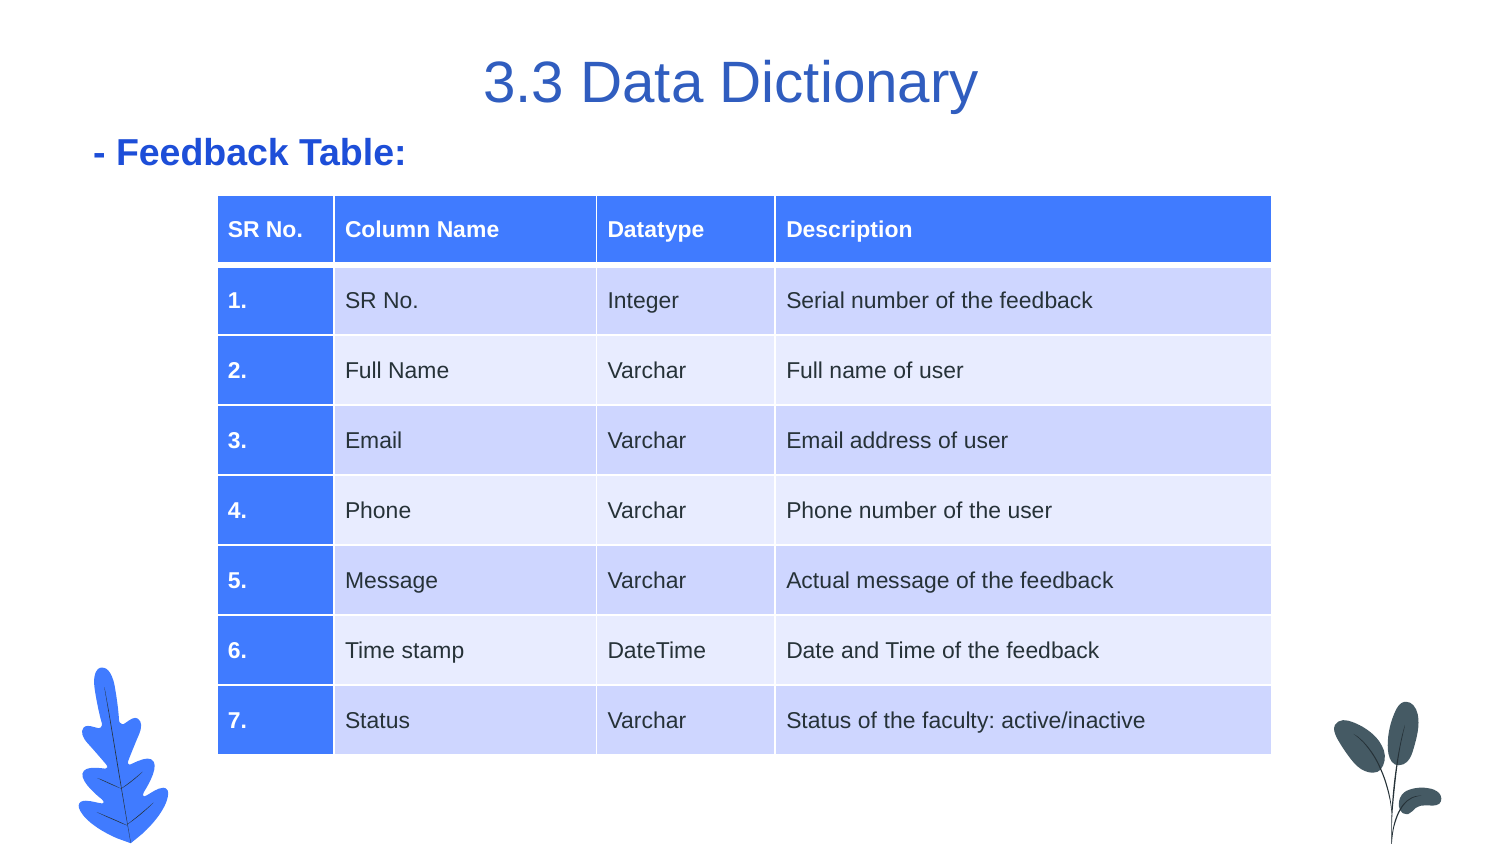

# 3.3 Data Dictionary
- Feedback Table:
| SR No. | Column Name | Datatype | Description |
| --- | --- | --- | --- |
| 1. | SR No. | Integer | Serial number of the feedback |
| 2. | Full Name | Varchar | Full name of user |
| 3. | Email | Varchar | Email address of user |
| 4. | Phone | Varchar | Phone number of the user |
| 5. | Message | Varchar | Actual message of the feedback |
| 6. | Time stamp | DateTime | Date and Time of the feedback |
| 7. | Status | Varchar | Status of the faculty: active/inactive |